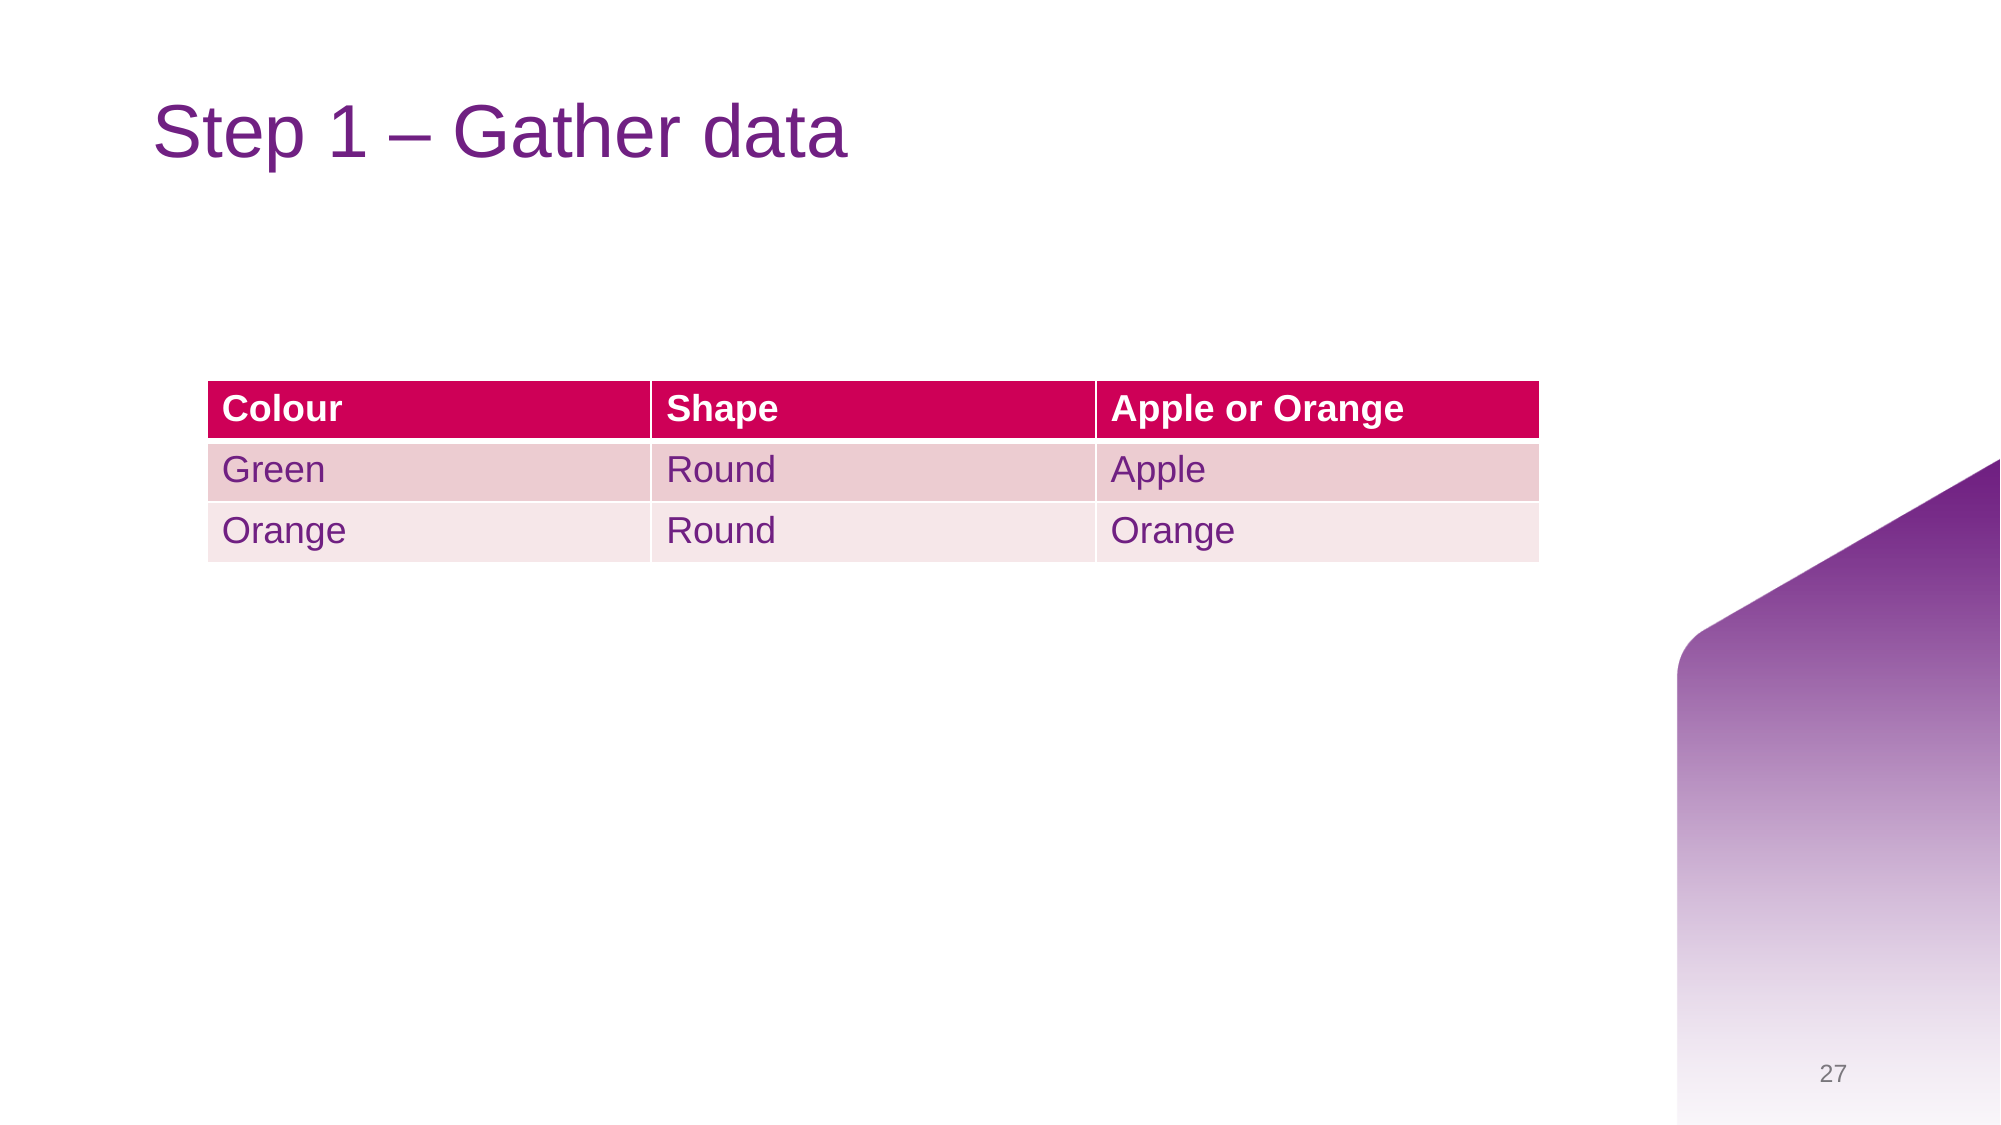

# Step 1 – Gather data
| Colour | Shape | Apple or Orange |
| --- | --- | --- |
| Green | Round | Apple |
| Orange | Round | Orange |
27